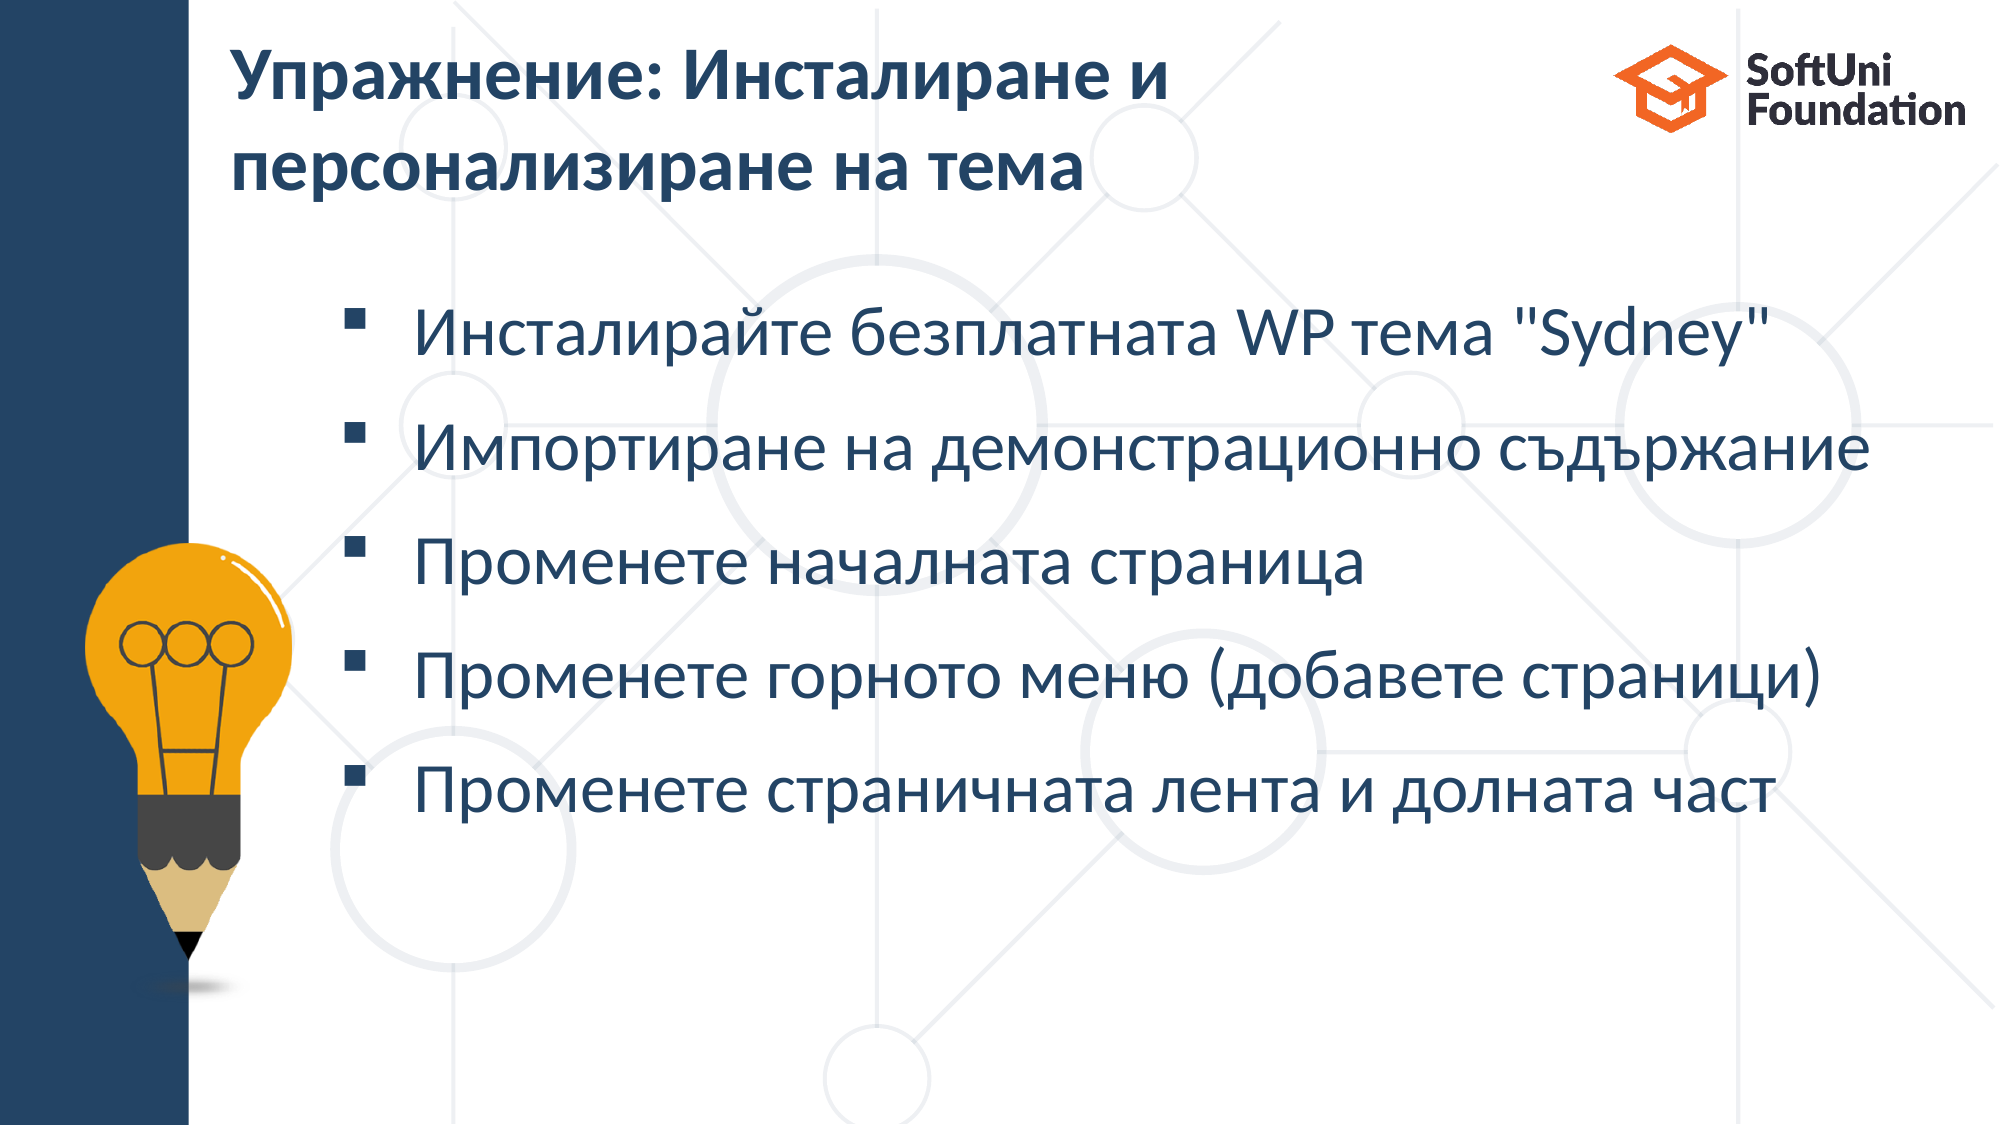

# Упражнение: Инсталиране и персонализиране на тема
Инсталирайте безплатната WP тема "Sydney"
Импортиране на демонстрационно съдържание
Променете началната страница
Променете горното меню (добавете страници)
Променете страничната лента и долната част

16